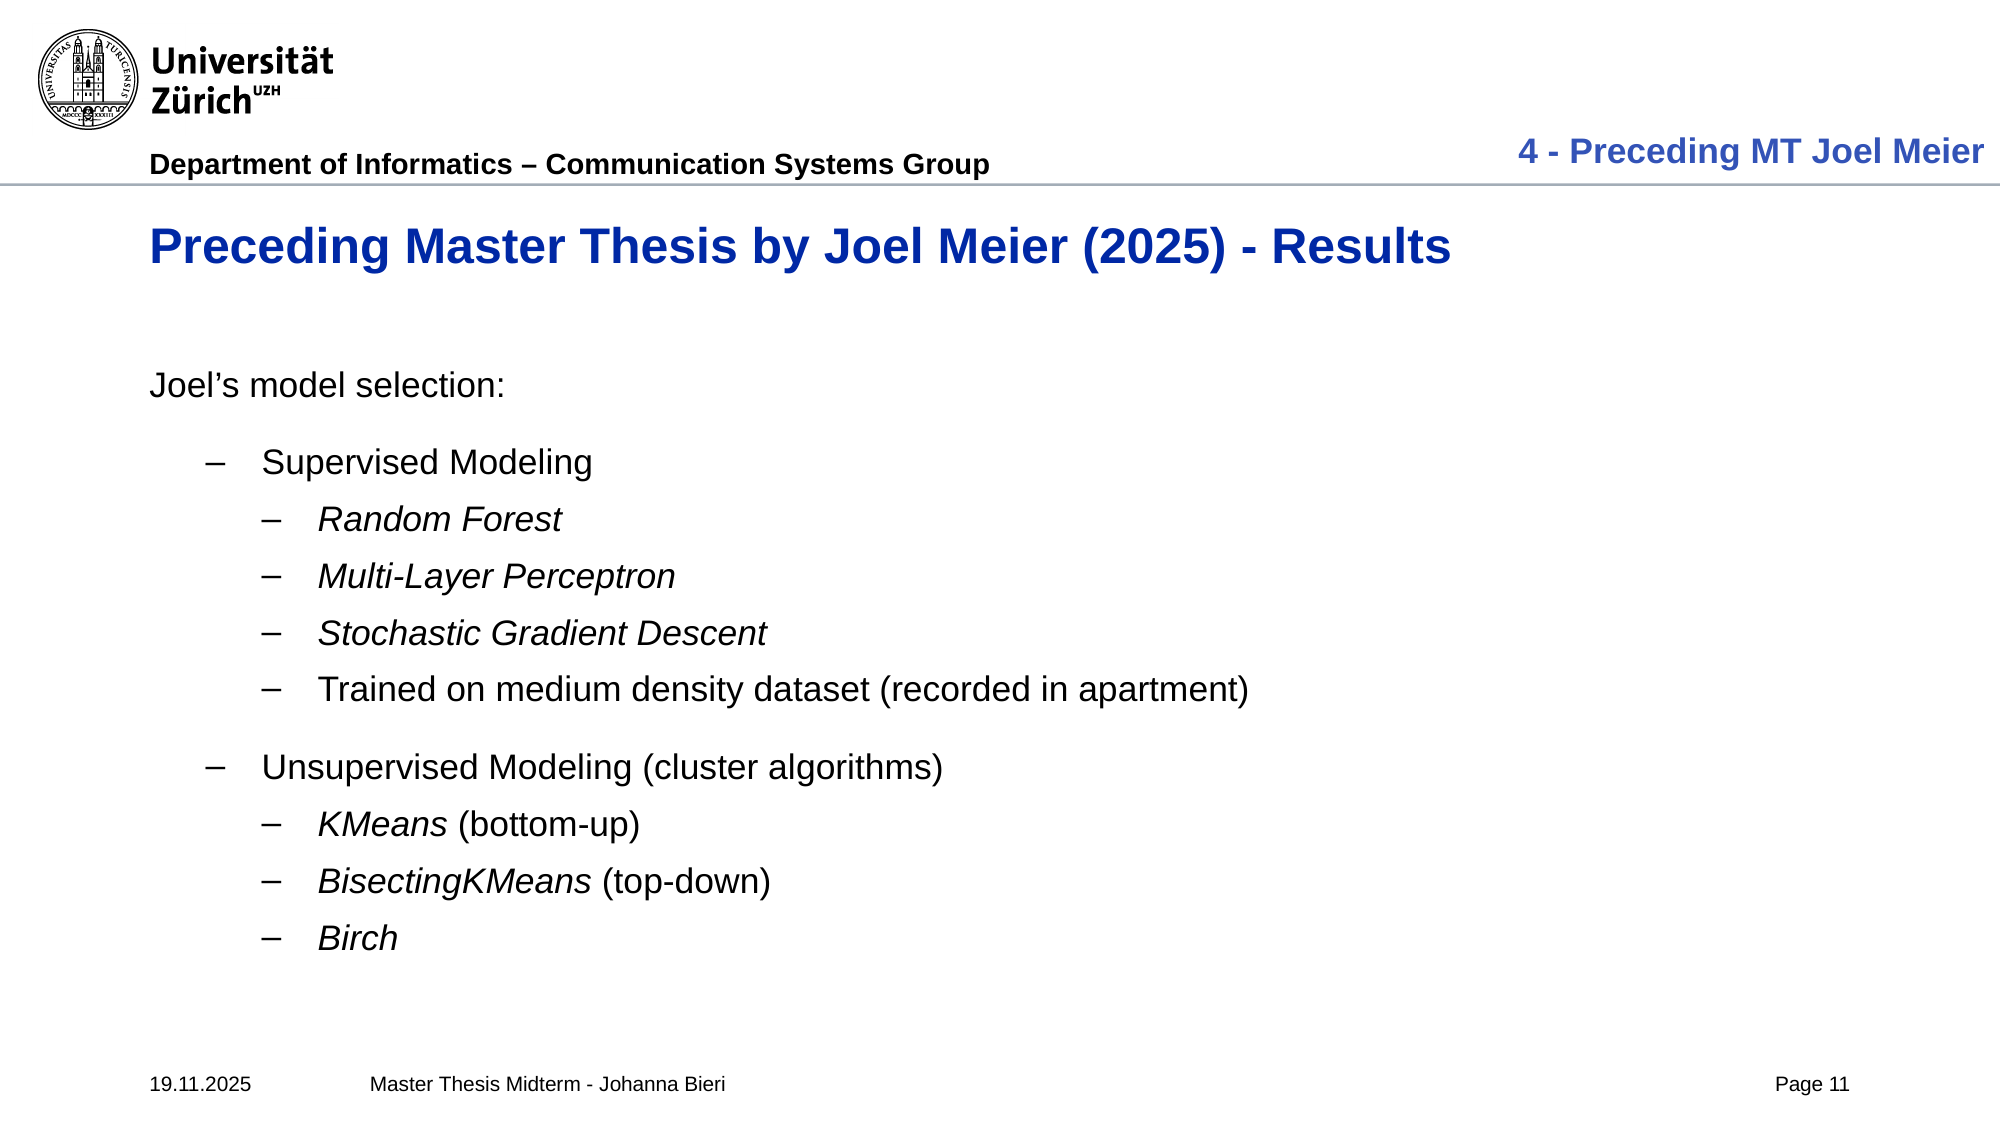

4 - Preceding MT Joel Meier
# Preceding Master Thesis by Joel Meier (2025) - Results
Joel’s model selection:
Supervised Modeling
Random Forest
Multi-Layer Perceptron
Stochastic Gradient Descent
Trained on medium density dataset (recorded in apartment)
Unsupervised Modeling (cluster algorithms)
KMeans (bottom-up)
BisectingKMeans (top-down)
Birch

19.11.2025
Master Thesis Midterm - Johanna Bieri
Page 11